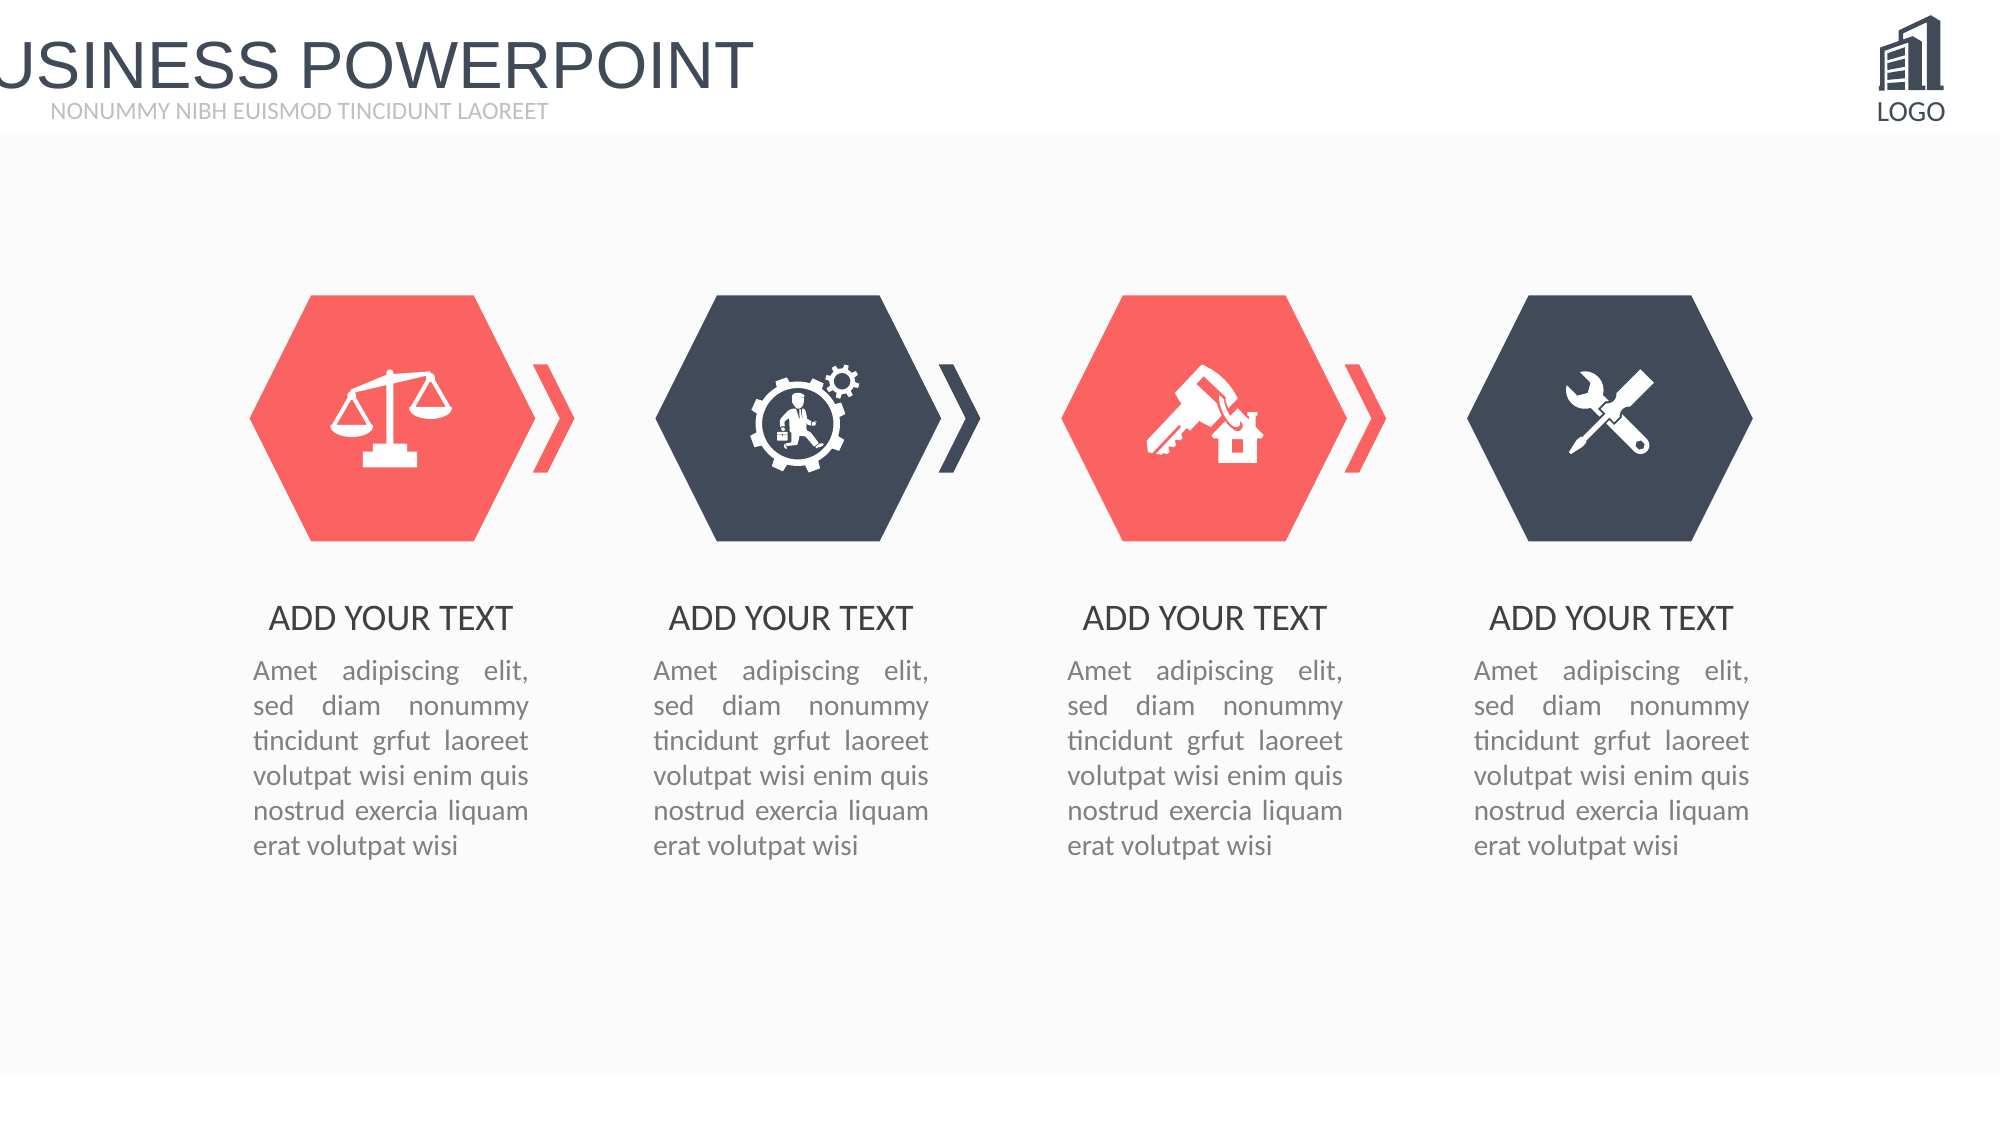

BUSINESS POWERPOINT
NONUMMY NIBH EUISMOD TINCIDUNT LAOREET

ADD YOUR TEXT
ADD YOUR TEXT
ADD YOUR TEXT
ADD YOUR TEXT
Amet adipiscing elit, sed diam nonummy tincidunt grfut laoreet volutpat wisi enim quis nostrud exercia liquam erat volutpat wisi
Amet adipiscing elit, sed diam nonummy tincidunt grfut laoreet volutpat wisi enim quis nostrud exercia liquam erat volutpat wisi
Amet adipiscing elit, sed diam nonummy tincidunt grfut laoreet volutpat wisi enim quis nostrud exercia liquam erat volutpat wisi
Amet adipiscing elit, sed diam nonummy tincidunt grfut laoreet volutpat wisi enim quis nostrud exercia liquam erat volutpat wisi